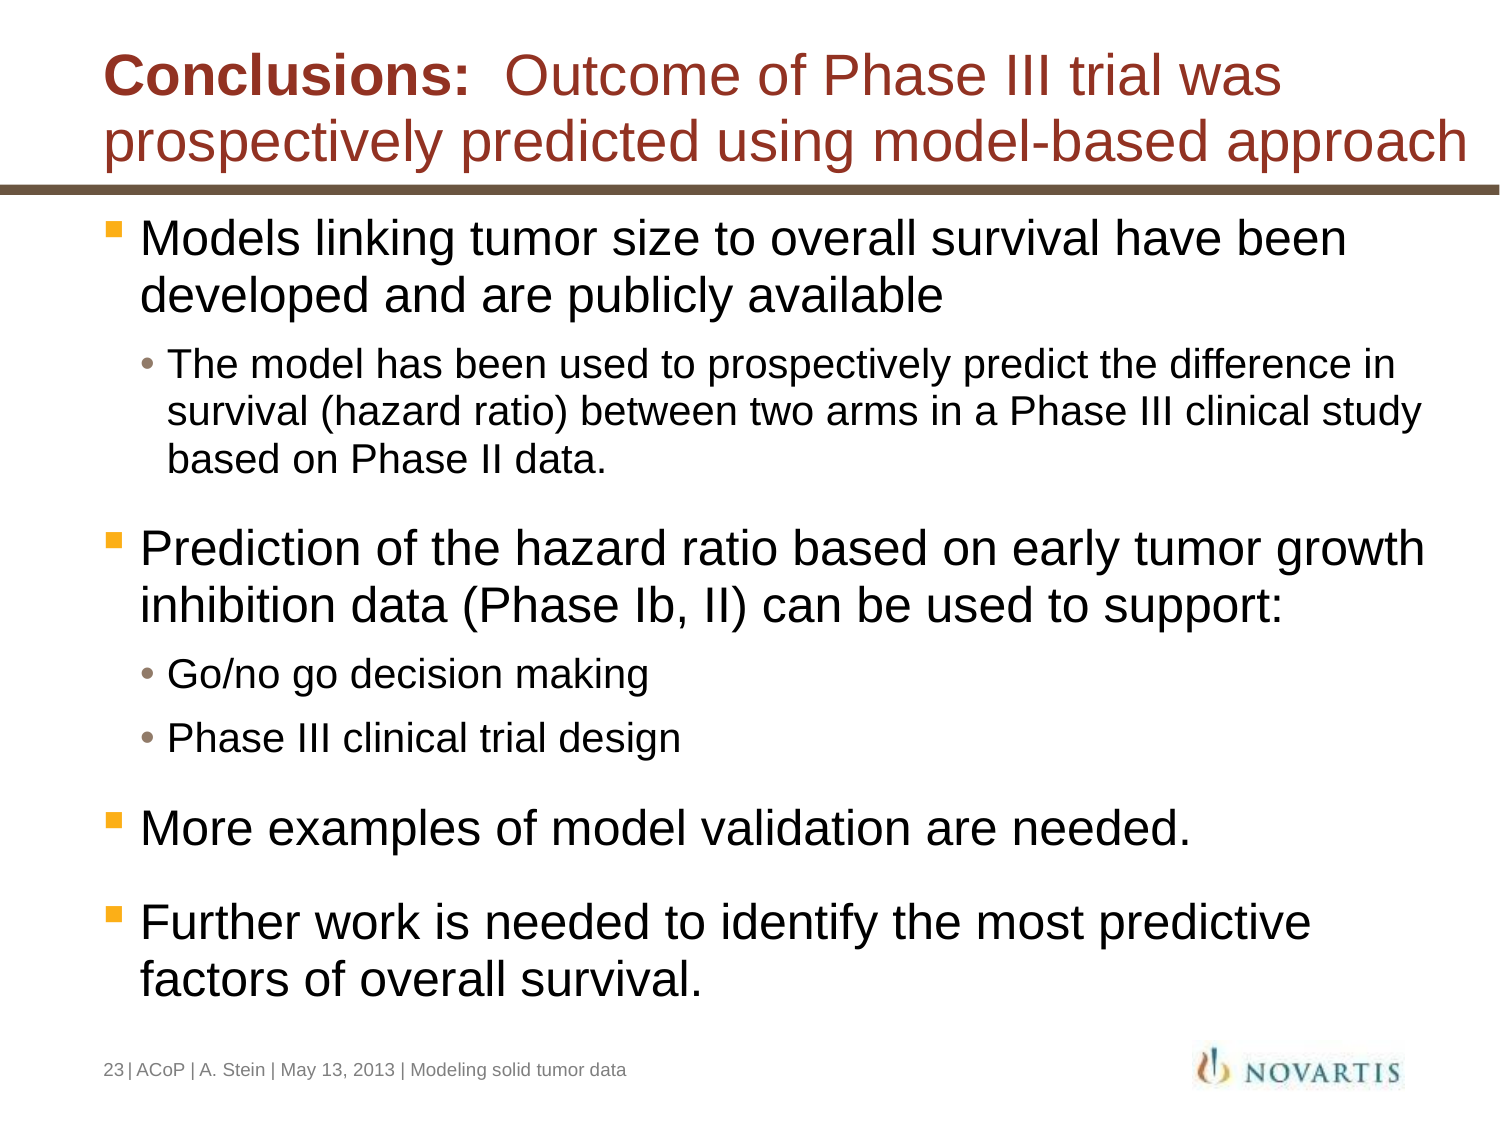

# Conclusions:  Outcome of Phase III trial was prospectively predicted using model-based approach
Models linking tumor size to overall survival have been developed and are publicly available
The model has been used to prospectively predict the difference in survival (hazard ratio) between two arms in a Phase III clinical study based on Phase II data.
Prediction of the hazard ratio based on early tumor growth inhibition data (Phase Ib, II) can be used to support:
Go/no go decision making
Phase III clinical trial design
More examples of model validation are needed.
Further work is needed to identify the most predictive factors of overall survival.
23
| ACoP | A. Stein | May 13, 2013 | Modeling solid tumor data